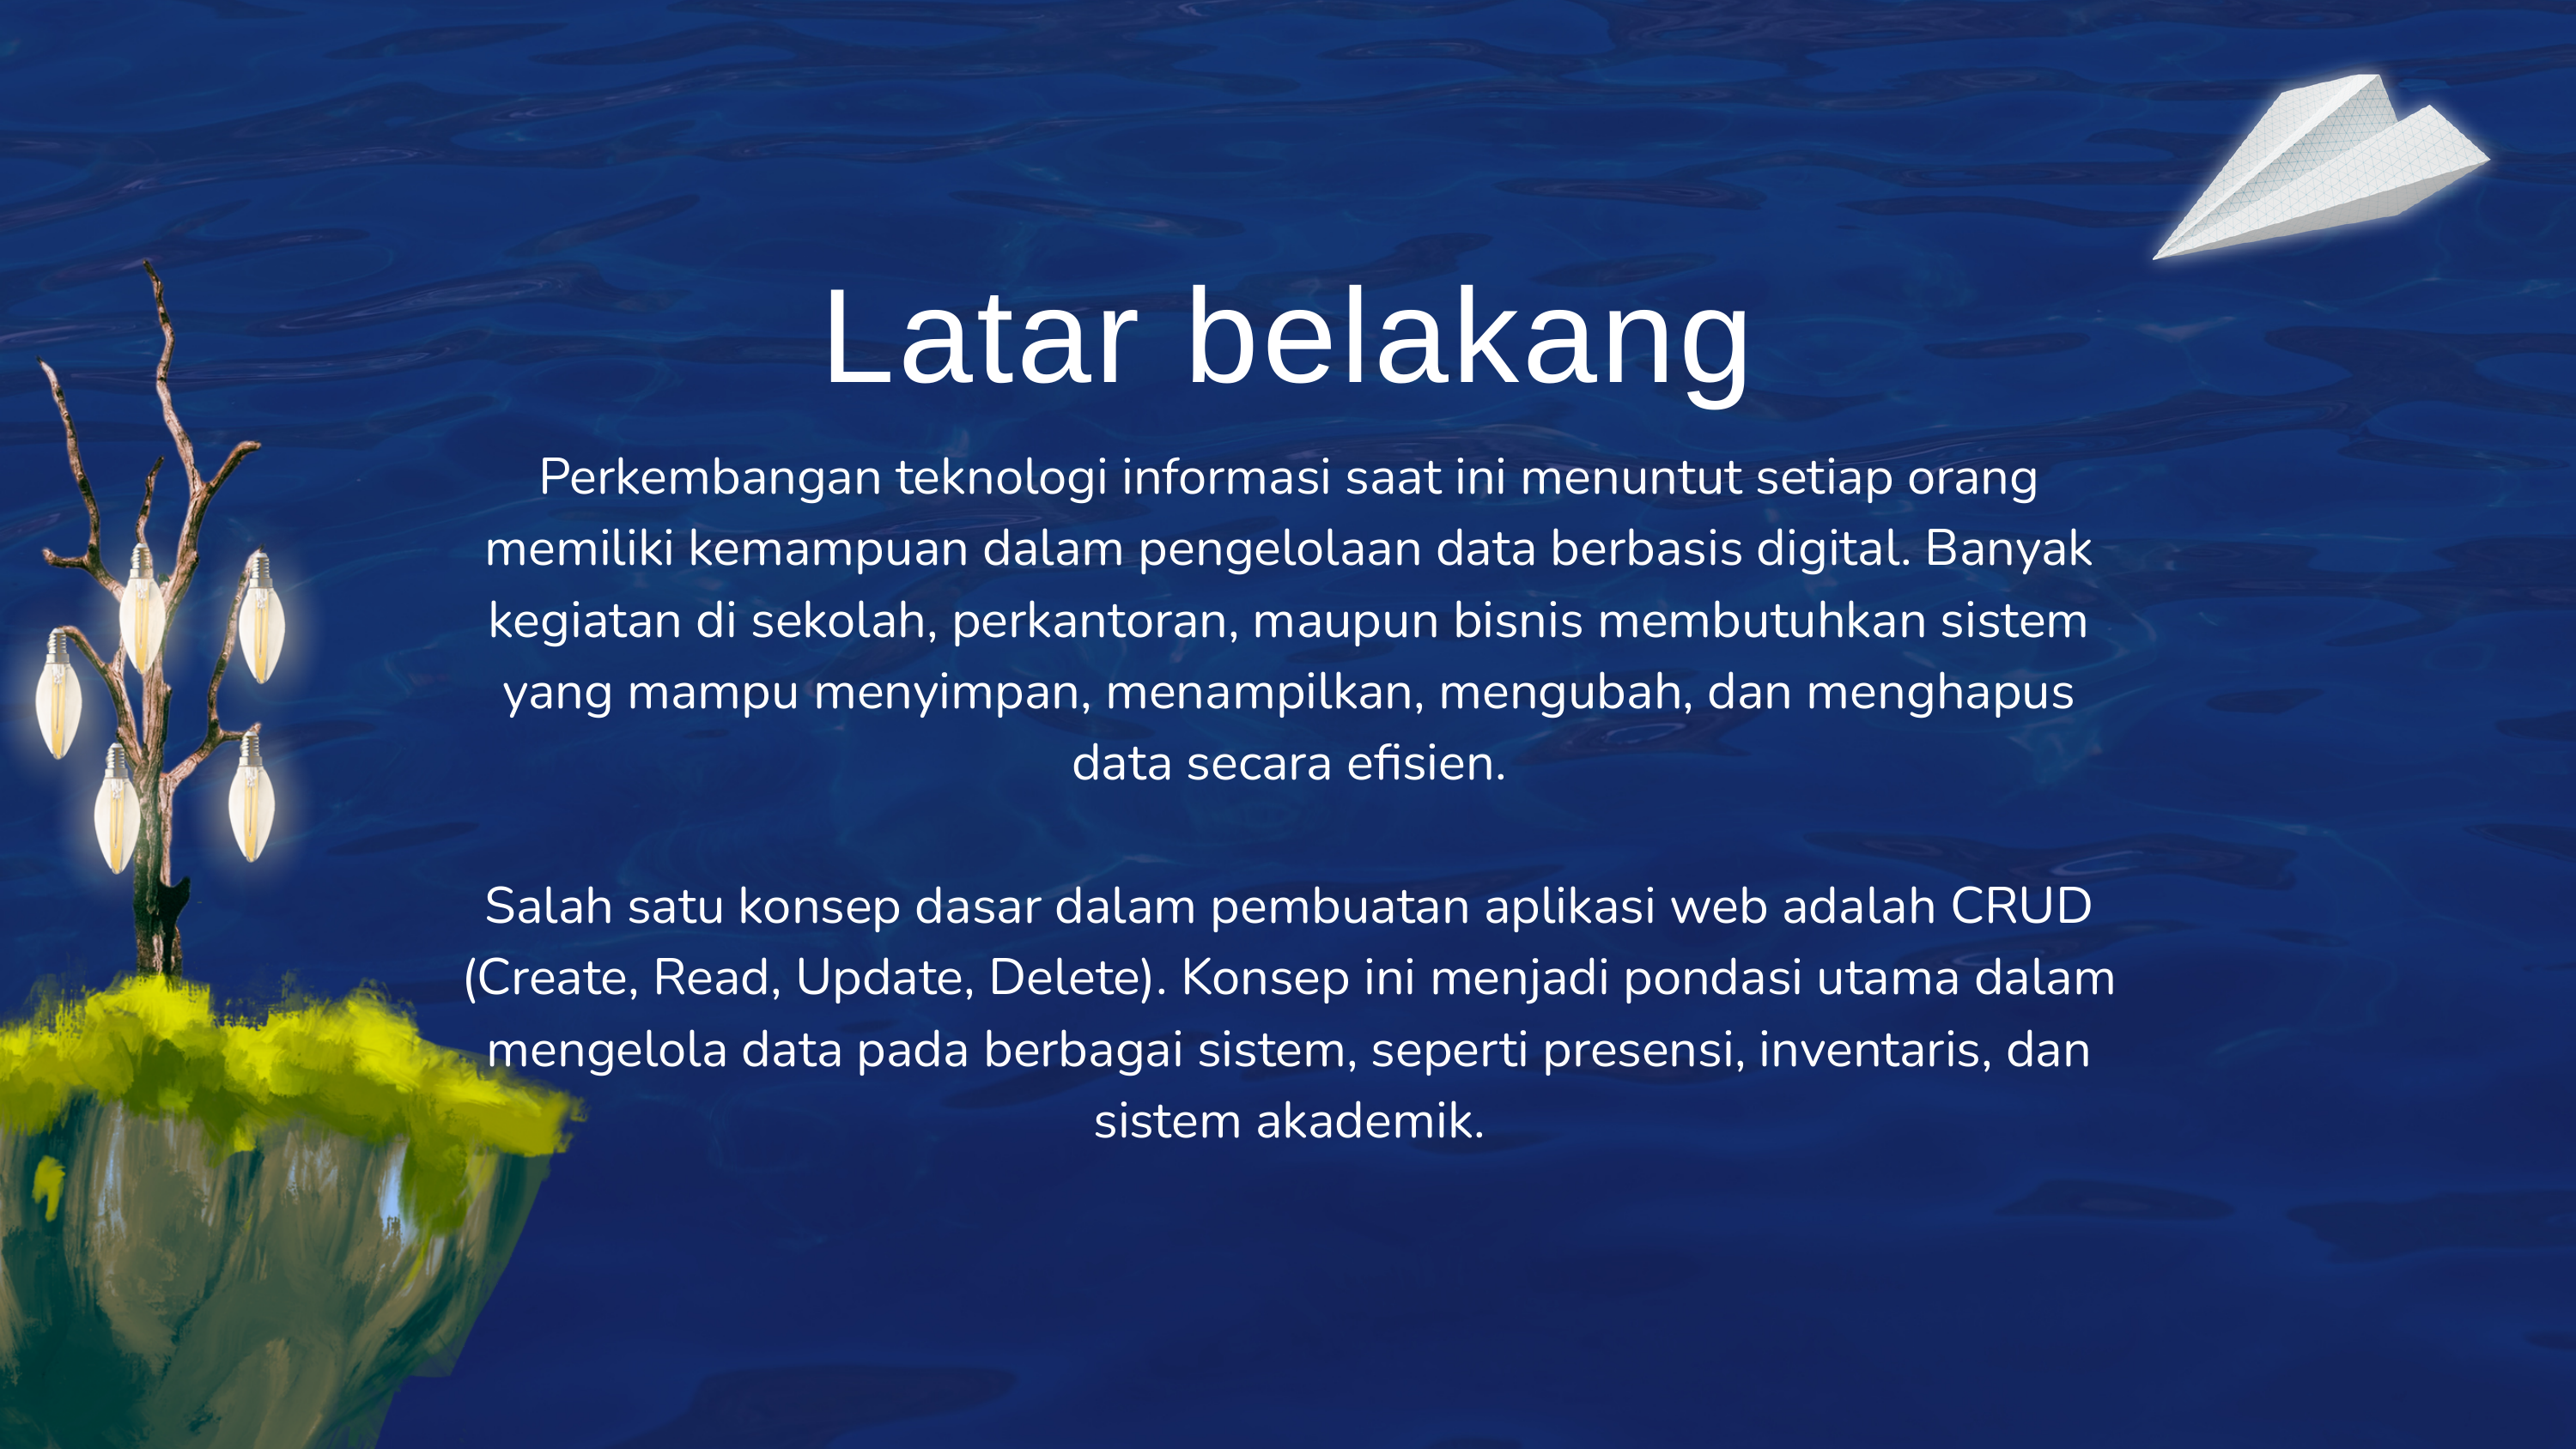

Latar belakang

Perkembangan teknologi informasi saat ini menuntut setiap orang memiliki kemampuan dalam pengelolaan data berbasis digital. Banyak kegiatan di sekolah, perkantoran, maupun bisnis membutuhkan sistem yang mampu menyimpan, menampilkan, mengubah, dan menghapus data secara efisien.

Salah satu konsep dasar dalam pembuatan aplikasi web adalah CRUD (Create, Read, Update, Delete). Konsep ini menjadi pondasi utama dalam mengelola data pada berbagai sistem, seperti presensi, inventaris, dan sistem akademik.